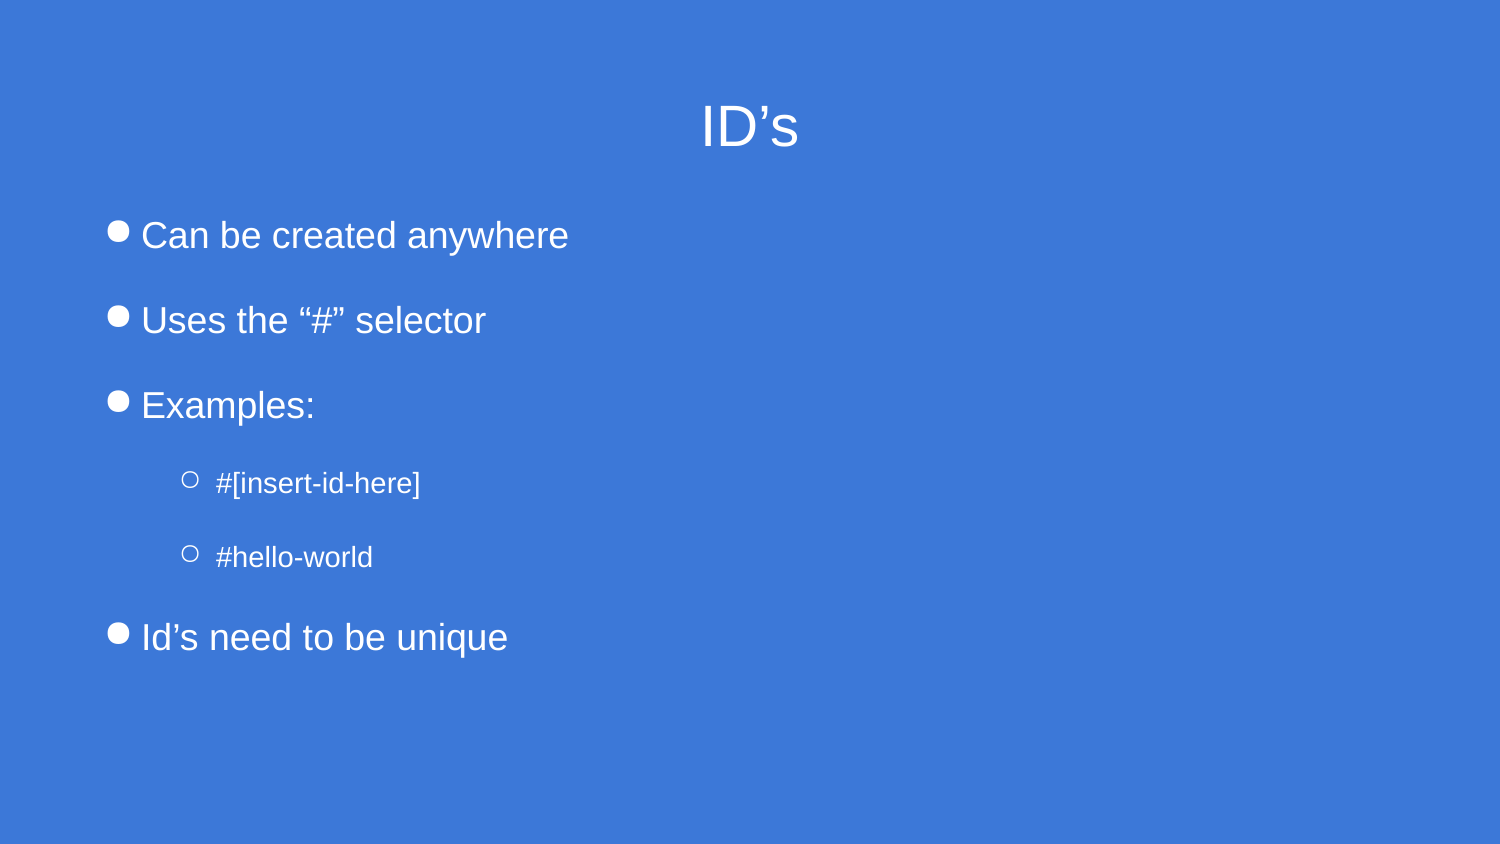

# ID’s
Can be created anywhere
Uses the “#” selector
Examples:
#[insert-id-here]
#hello-world
Id’s need to be unique